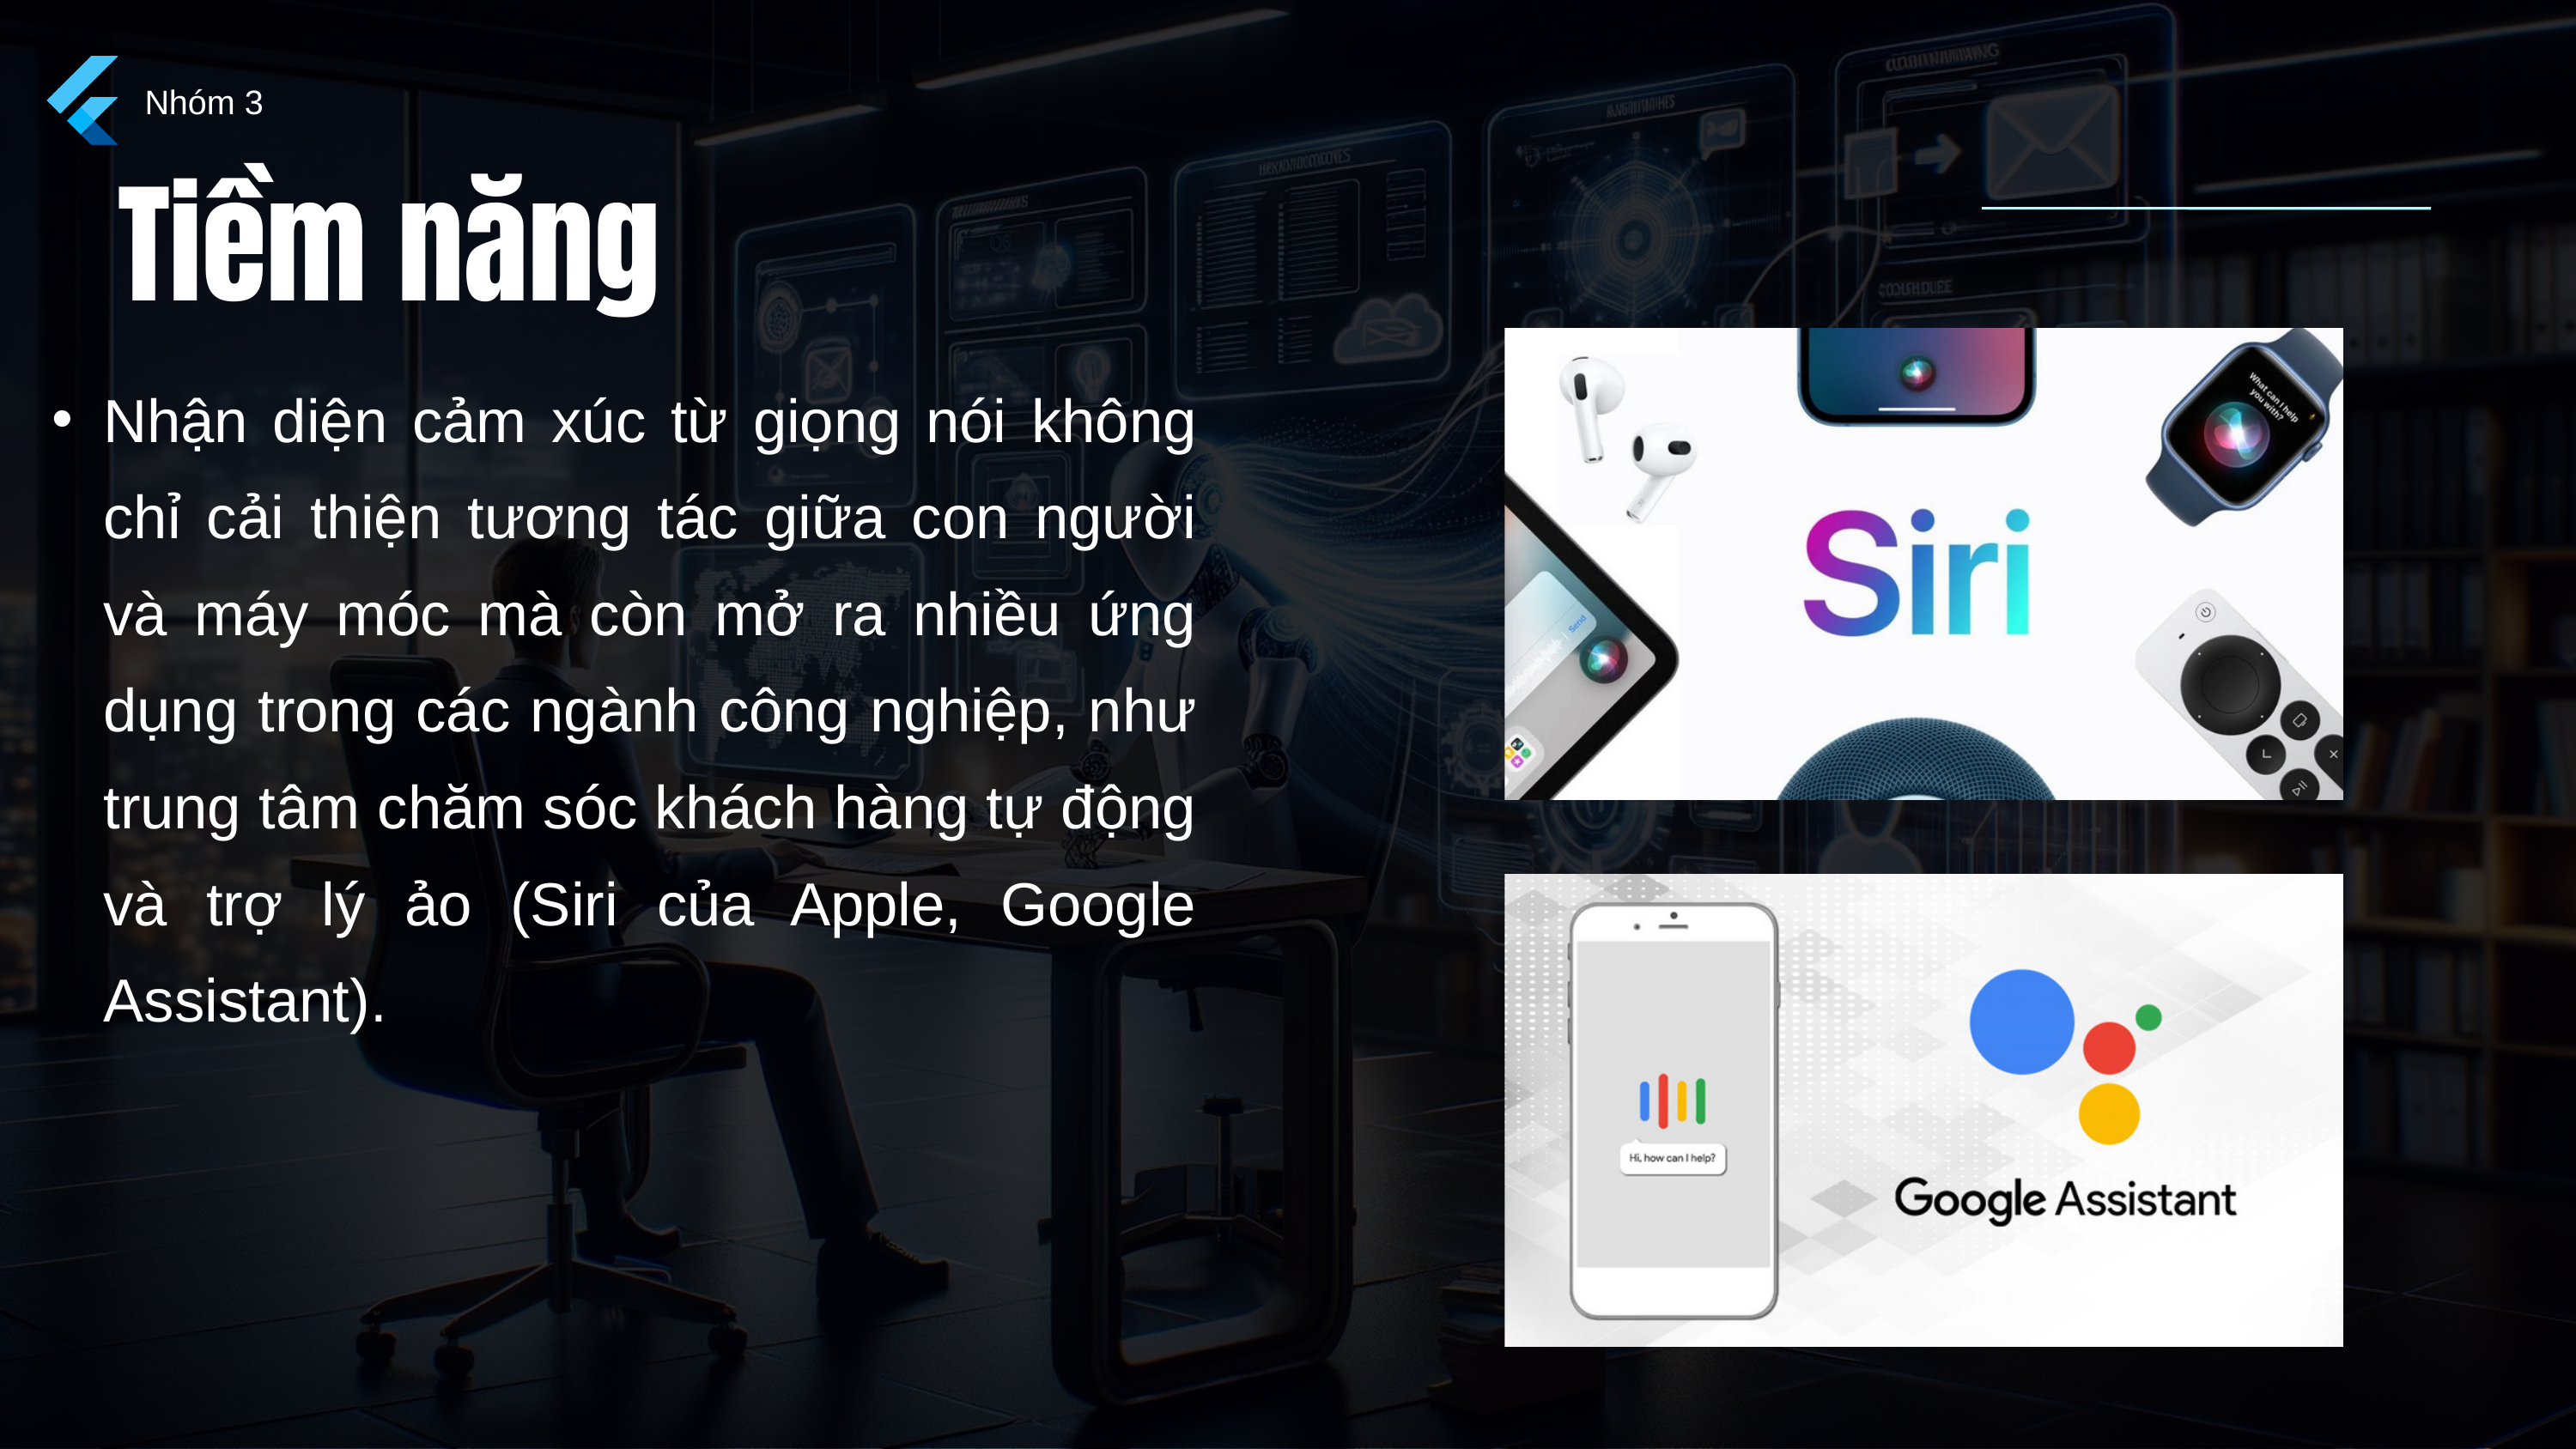

Nhóm 3
Tiềm năng

Nhận diện cảm xúc từ giọng nói không chỉ cải thiện tương tác giữa con người và máy móc mà còn mở ra nhiều ứng dụng trong các ngành công nghiệp, như trung tâm chăm sóc khách hàng tự động và trợ lý ảo (Siri của Apple, Google Assistant).